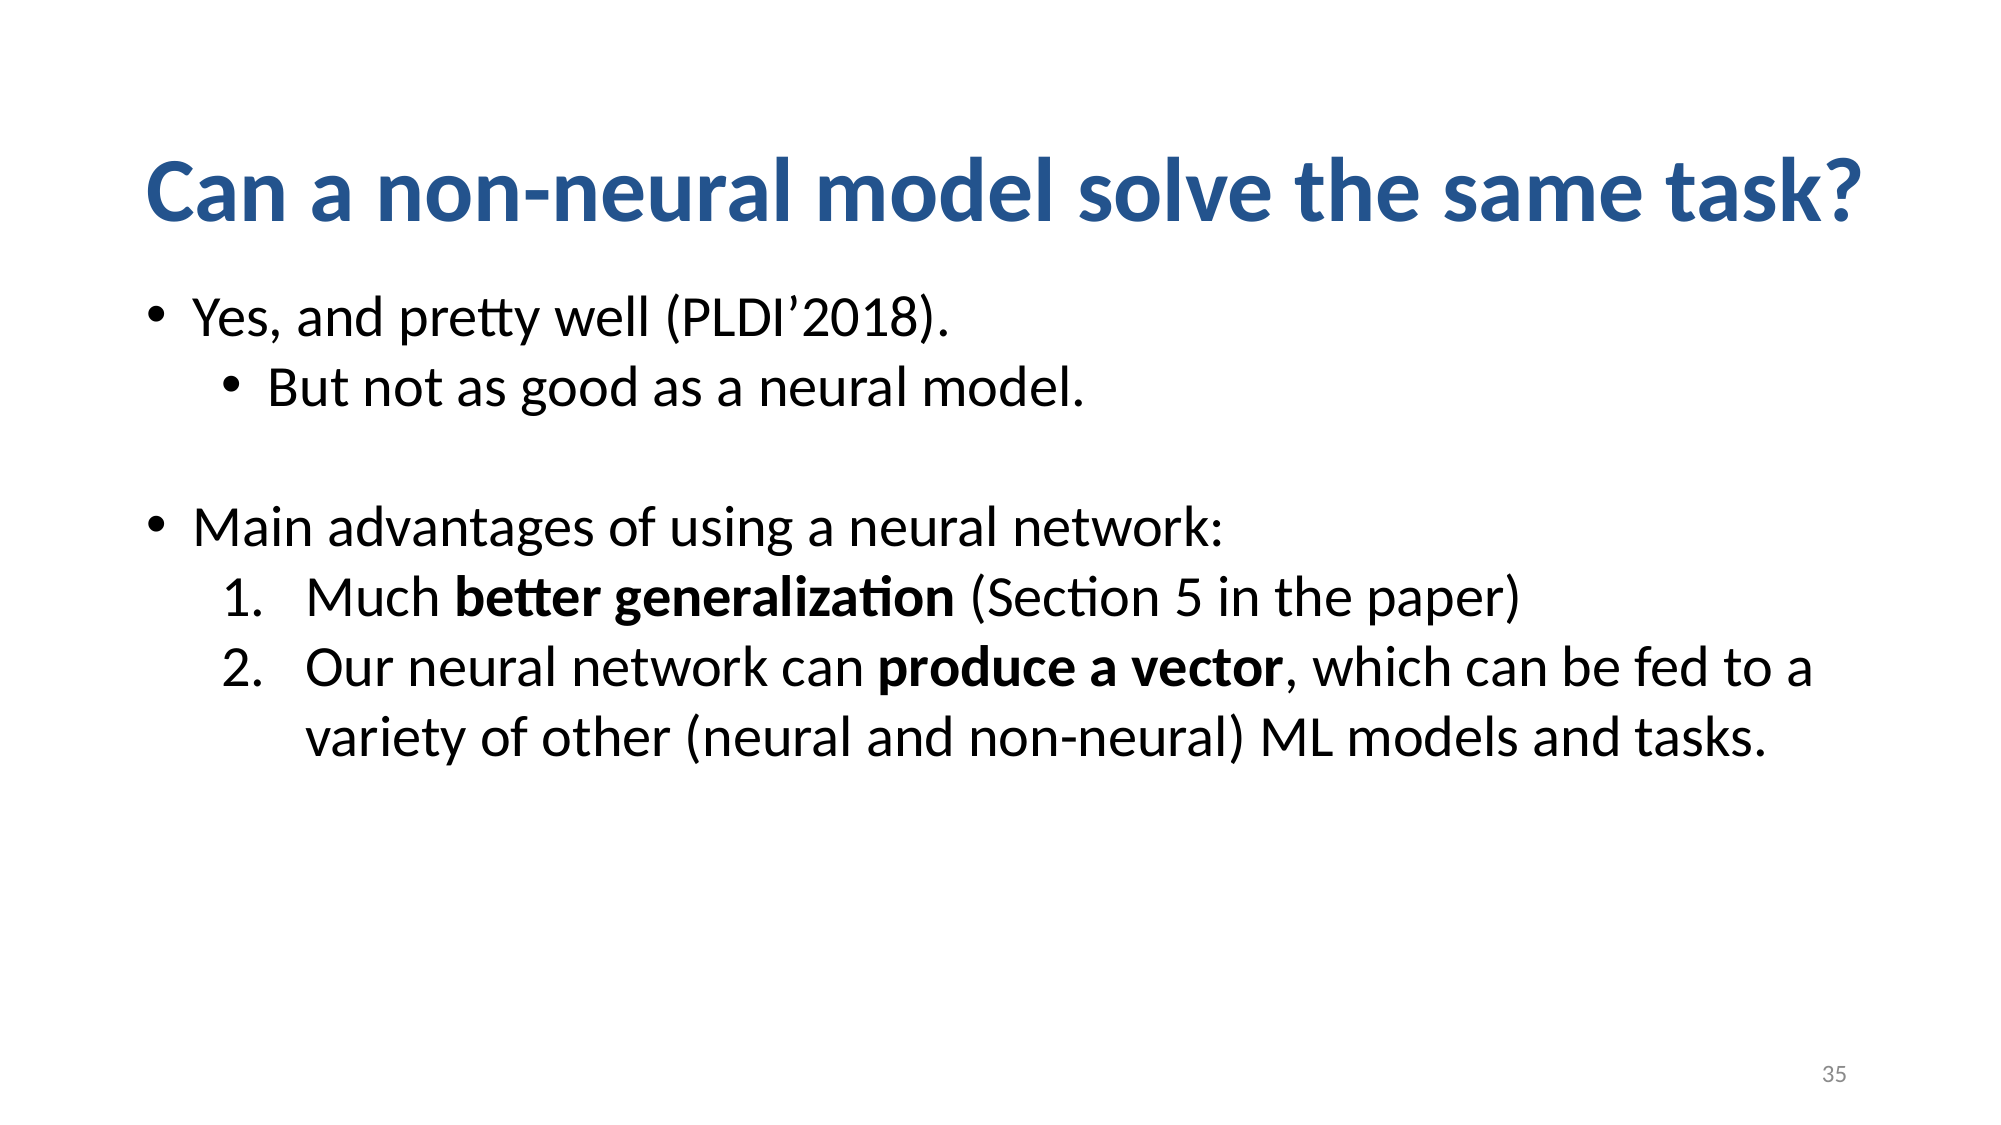

Can a non-neural model solve the same task?
Yes, and pretty well (PLDI’2018).
But not as good as a neural model.

Main advantages of using a neural network:
Much better generalization (Section 5 in the paper)
Our neural network can produce a vector, which can be fed to a variety of other (neural and non-neural) ML models and tasks.

35